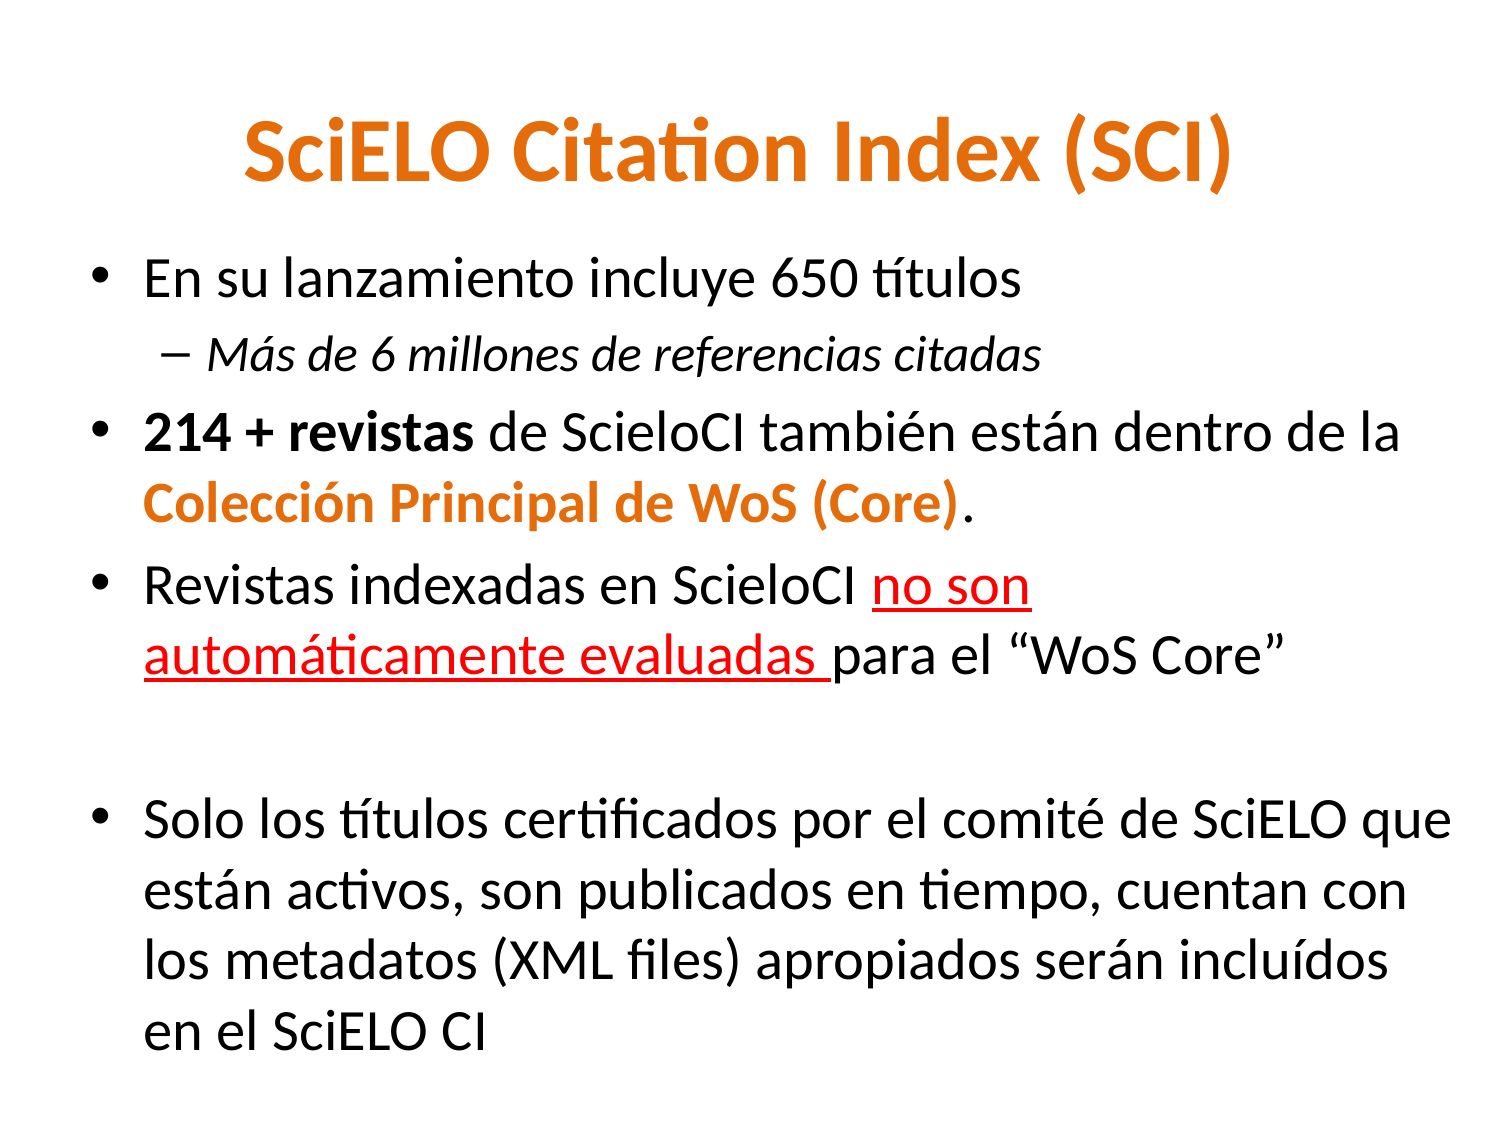

# SciELO Citation Index (SCI)
En su lanzamiento incluye 650 títulos
Más de 6 millones de referencias citadas
214 + revistas de ScieloCI también están dentro de la Colección Principal de WoS (Core).
Revistas indexadas en ScieloCI no son automáticamente evaluadas para el “WoS Core”

Solo los títulos certificados por el comité de SciELO que están activos, son publicados en tiempo, cuentan con los metadatos (XML files) apropiados serán incluídos en el SciELO CI